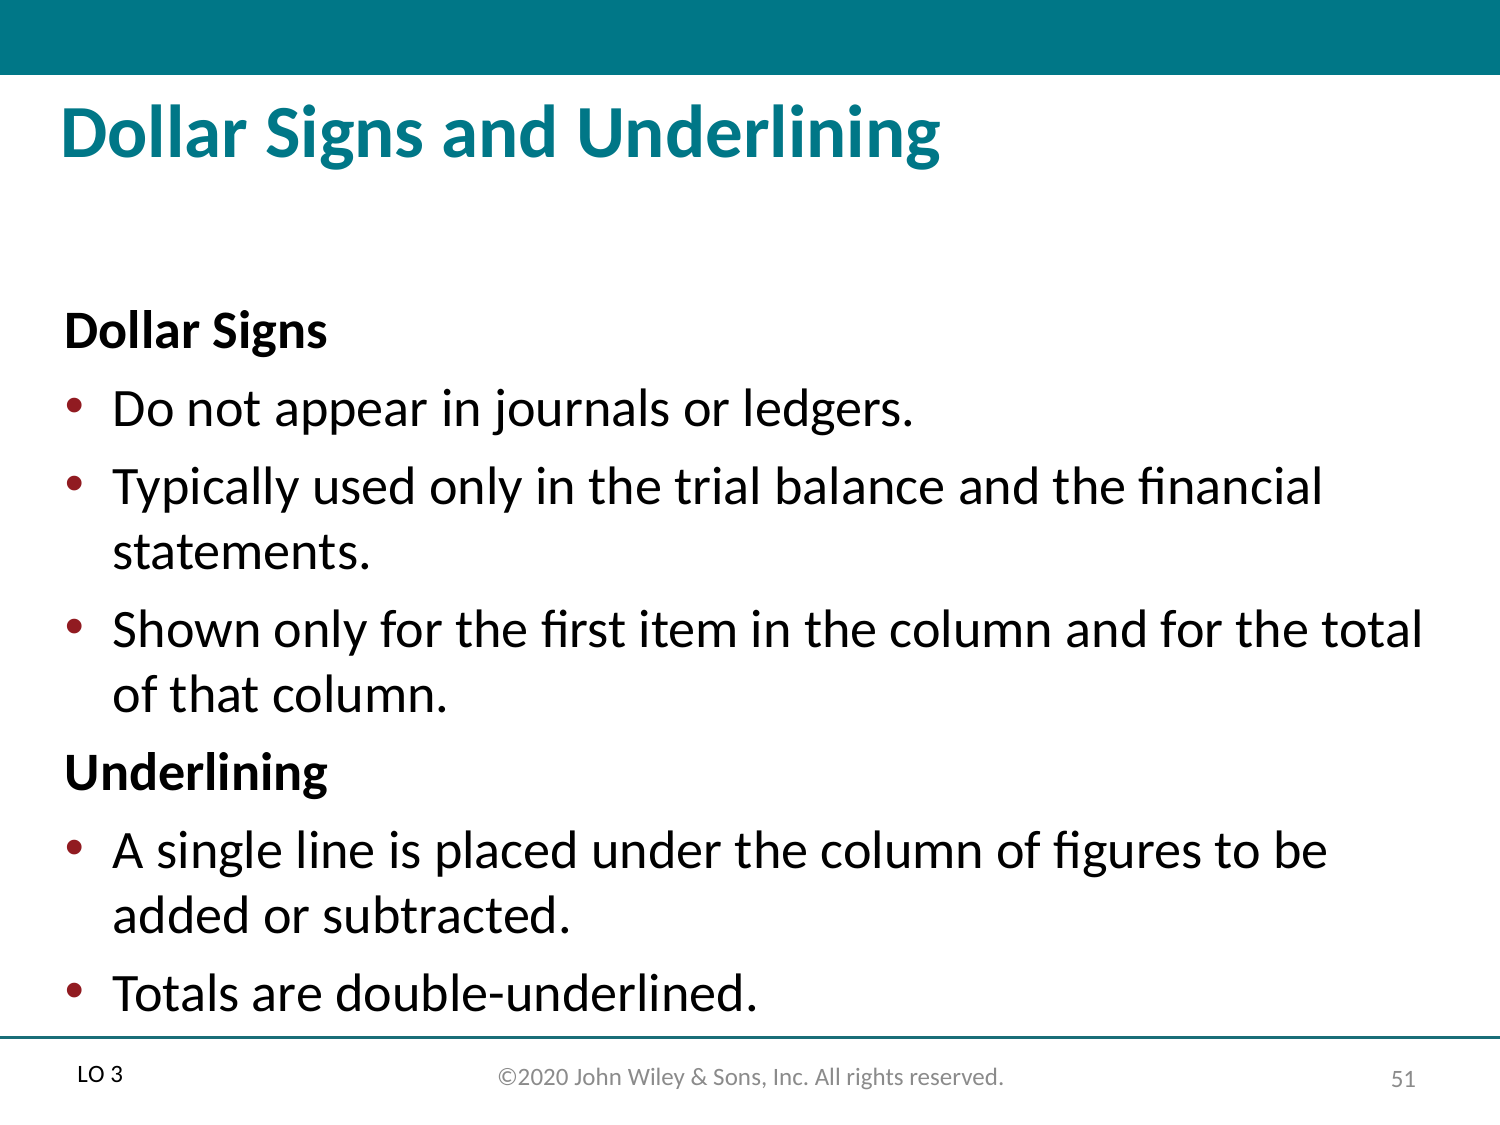

# Dollar Signs and Underlining
Dollar Signs
Do not appear in journals or ledgers.
Typically used only in the trial balance and the financial statements.
Shown only for the first item in the column and for the total of that column.
Underlining
A single line is placed under the column of figures to be added or subtracted.
Totals are double-underlined.
L O 3